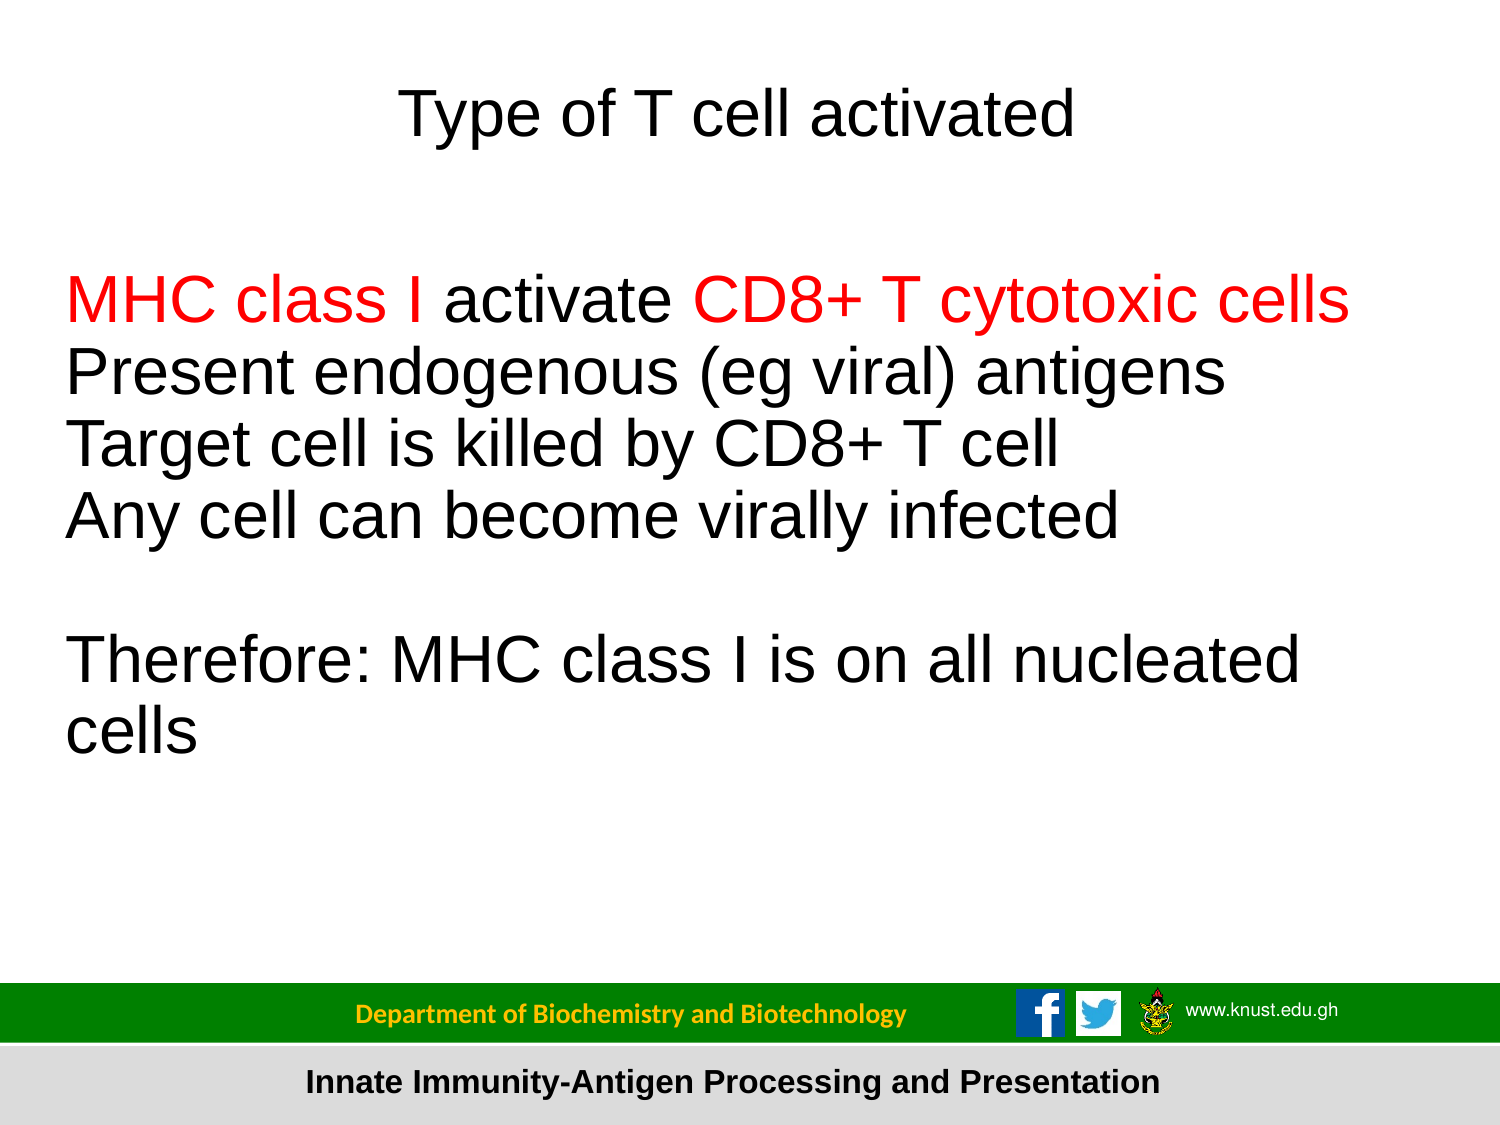

Type of T cell activated
MHC class I activate CD8+ T cytotoxic cells
Present endogenous (eg viral) antigens
Target cell is killed by CD8+ T cell
Any cell can become virally infected

Therefore: MHC class I is on all nucleated cells

38
Department of Biochemistry and Biotechnology
Innate Immunity-Antigen Processing and Presentation